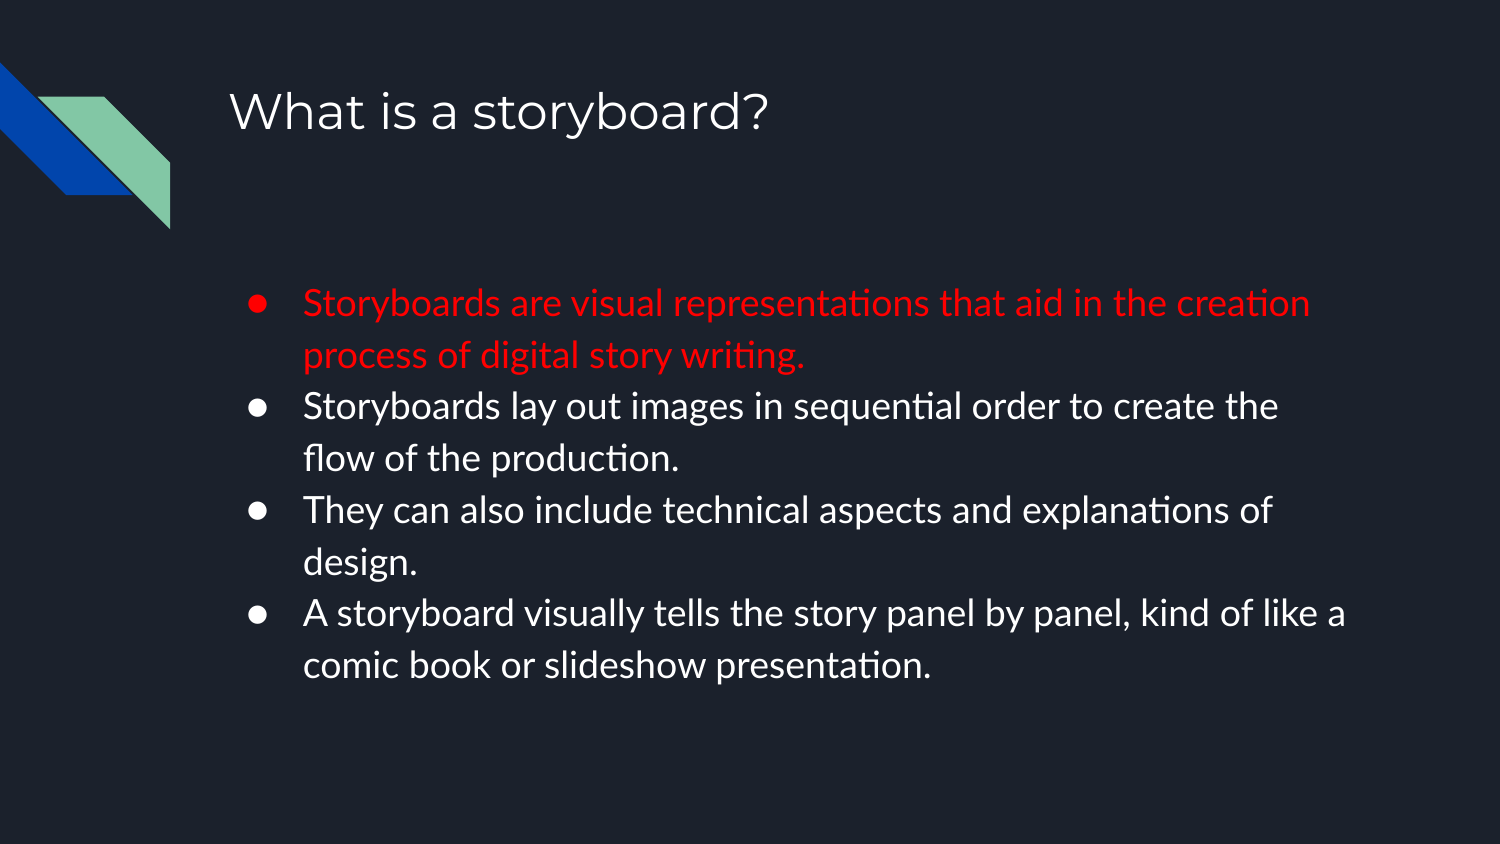

# What is a storyboard?
Storyboards are visual representations that aid in the creation process of digital story writing.
Storyboards lay out images in sequential order to create the flow of the production.
They can also include technical aspects and explanations of design.
A storyboard visually tells the story panel by panel, kind of like a comic book or slideshow presentation.